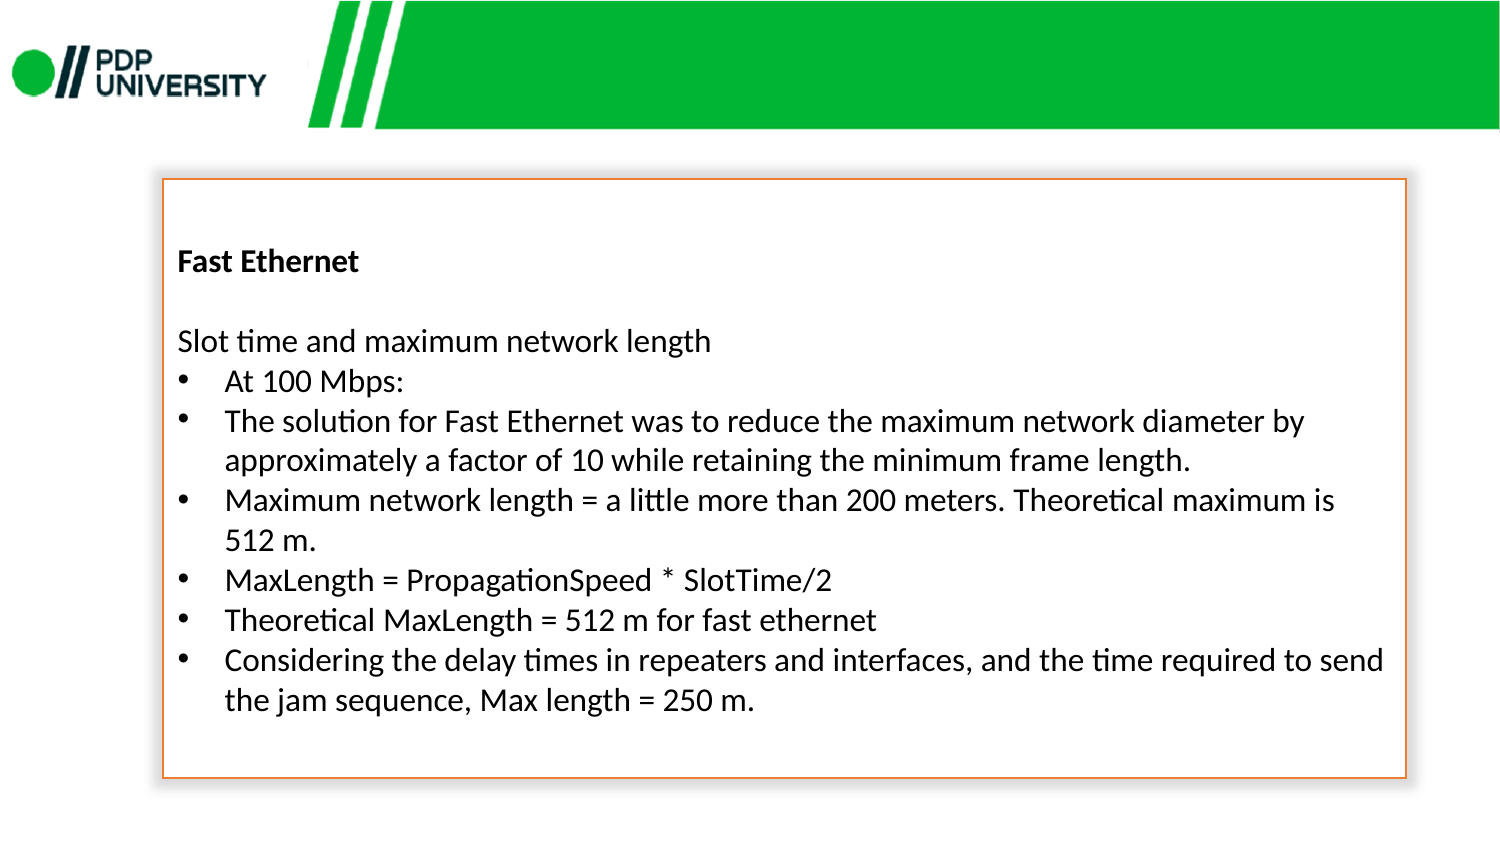

Fast Ethernet

Slot time and maximum network length
At 100 Mbps:
The solution for Fast Ethernet was to reduce the maximum network diameter by approximately a factor of 10 while retaining the minimum frame length.
Maximum network length = a little more than 200 meters. Theoretical maximum is 512 m.
MaxLength = PropagationSpeed * SlotTime/2
Theoretical MaxLength = 512 m for fast ethernet
Considering the delay times in repeaters and interfaces, and the time required to send the jam sequence, Max length = 250 m.